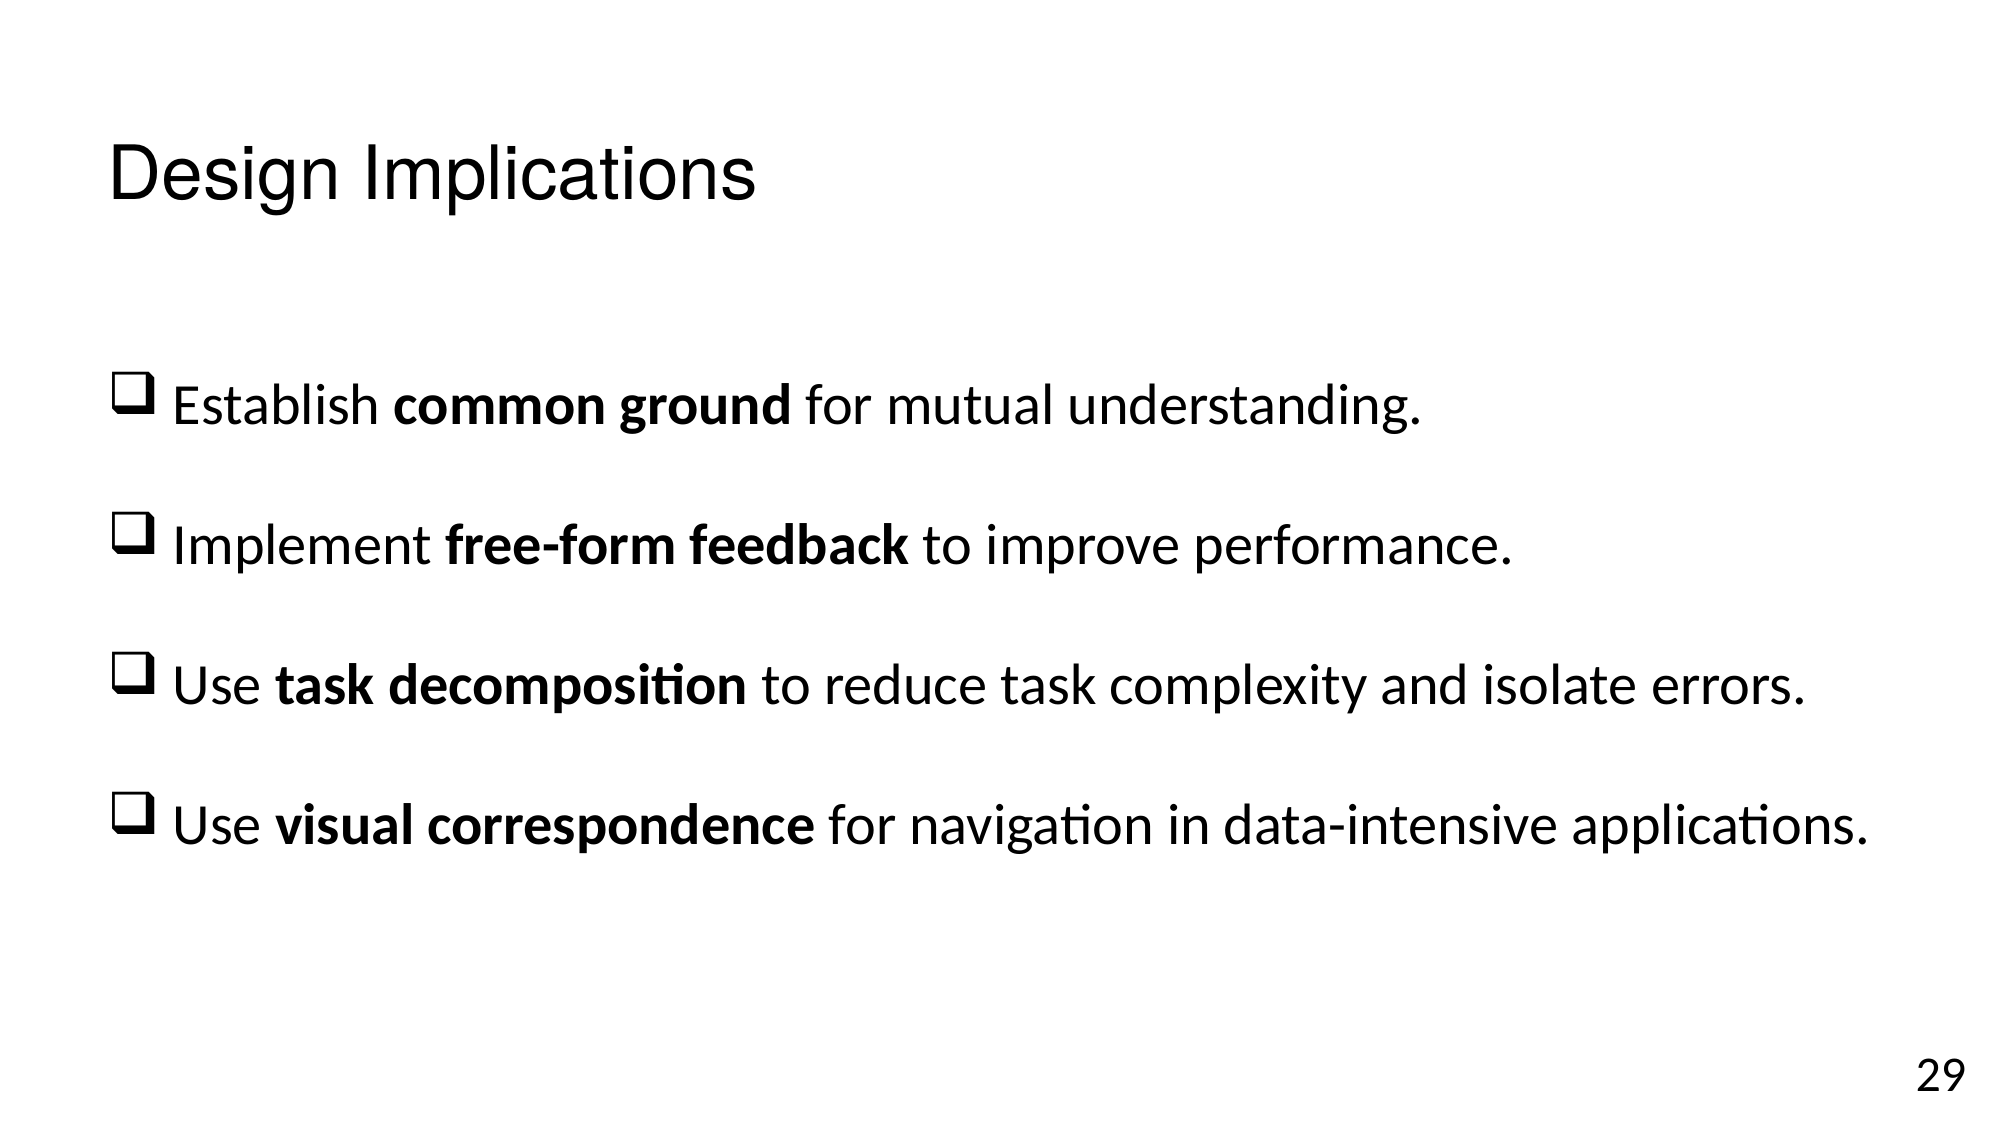

# Design Implications
 Establish common ground for mutual understanding.
 Implement free-form feedback to improve performance.
 Use task decomposition to reduce task complexity and isolate errors.
 Use visual correspondence for navigation in data-intensive applications.
29